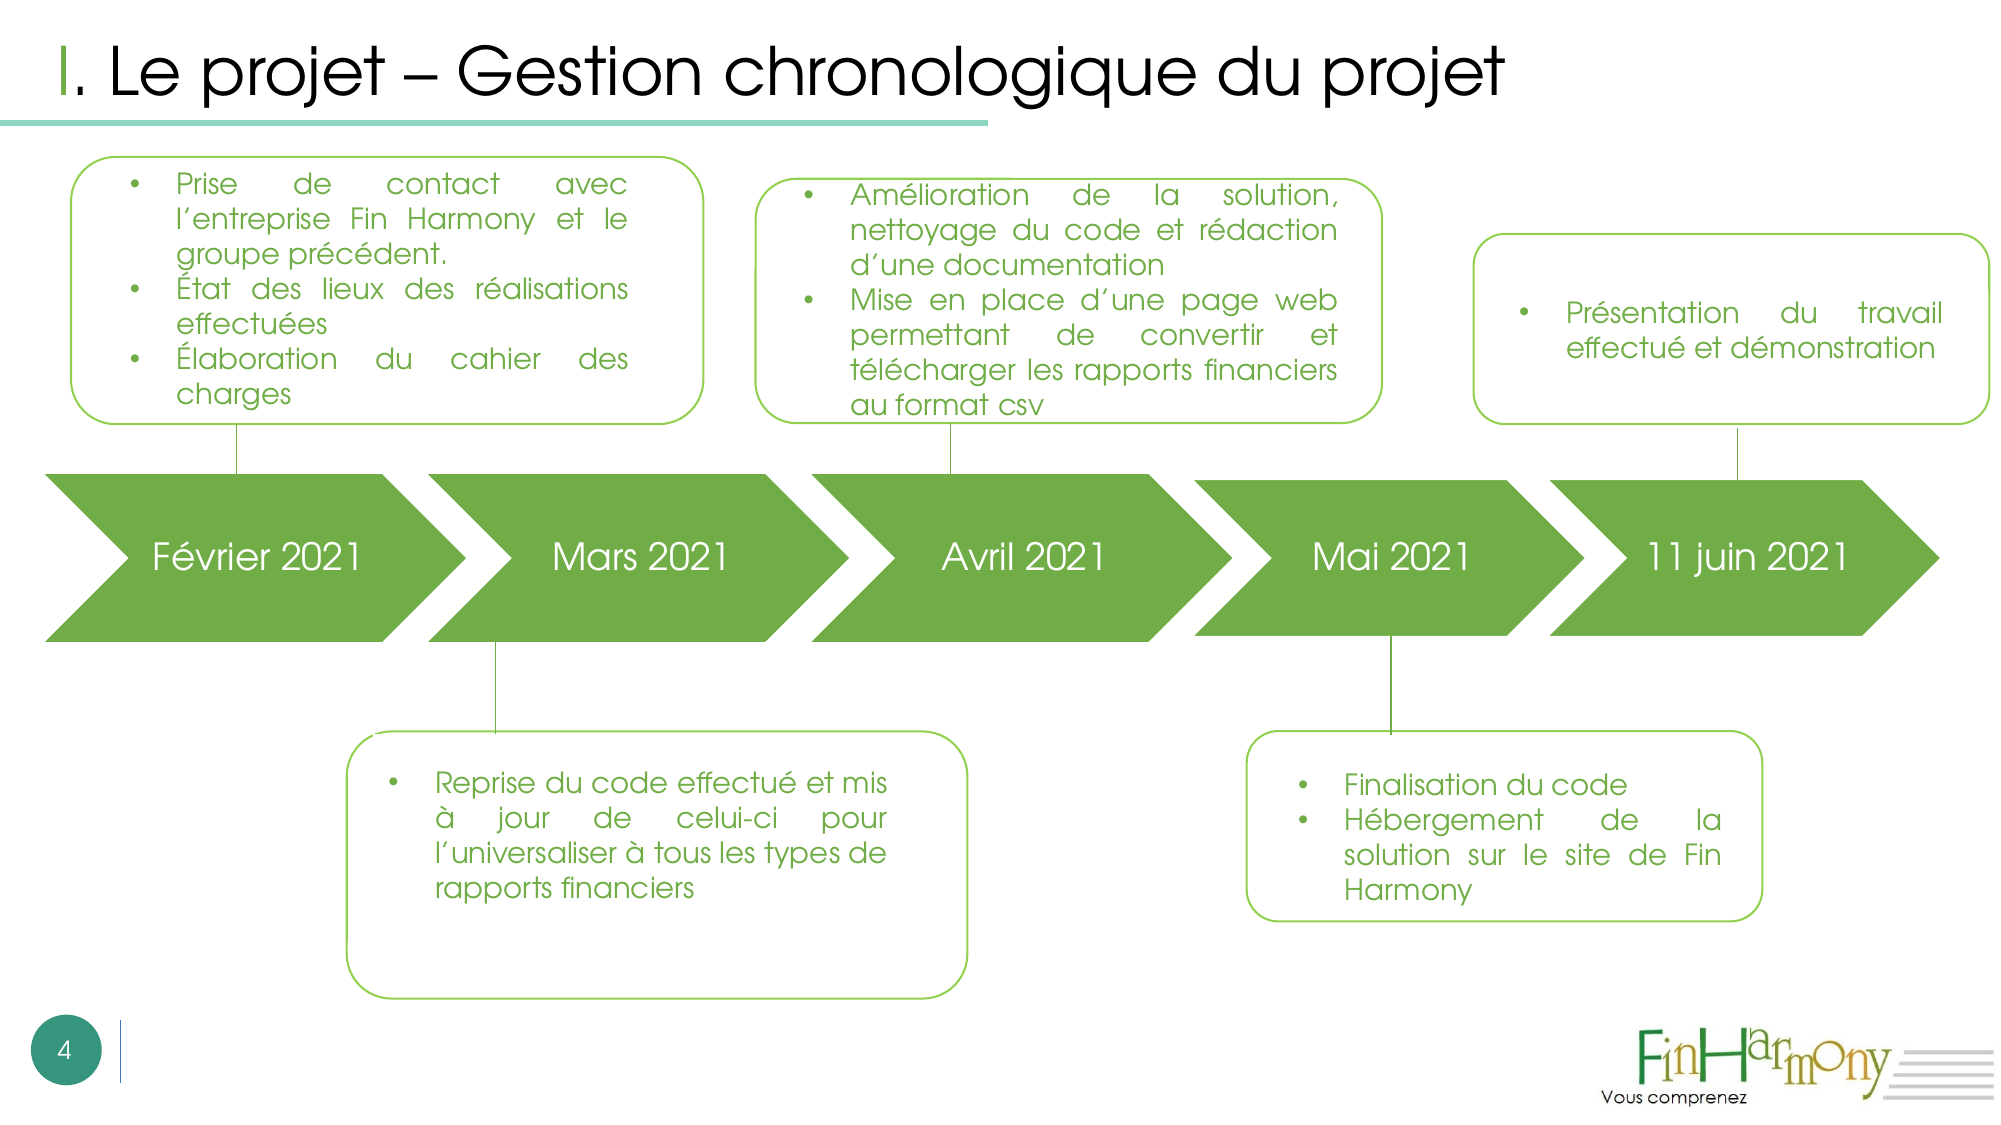

I. Le projet – Gestion chronologique du projet

Prise de contact avec l’entreprise Fin Harmony et le groupe précédent.
État des lieux des réalisations effectuées
Élaboration du cahier des charges

Amélioration de la solution, nettoyage du code et rédaction d’une documentation
Mise en place d’une page web permettant de convertir et télécharger les rapports financiers au format csv

Présentation du travail effectué et démonstration
Mai 2021
11 juin 2021
Février 2021
Mars 2021
Avril 2021

Reprise du code effectué et mis à jour de celui-ci pour l’universaliser à tous les types de rapports financiers

Finalisation du code
Hébergement de la solution sur le site de Fin Harmony
4